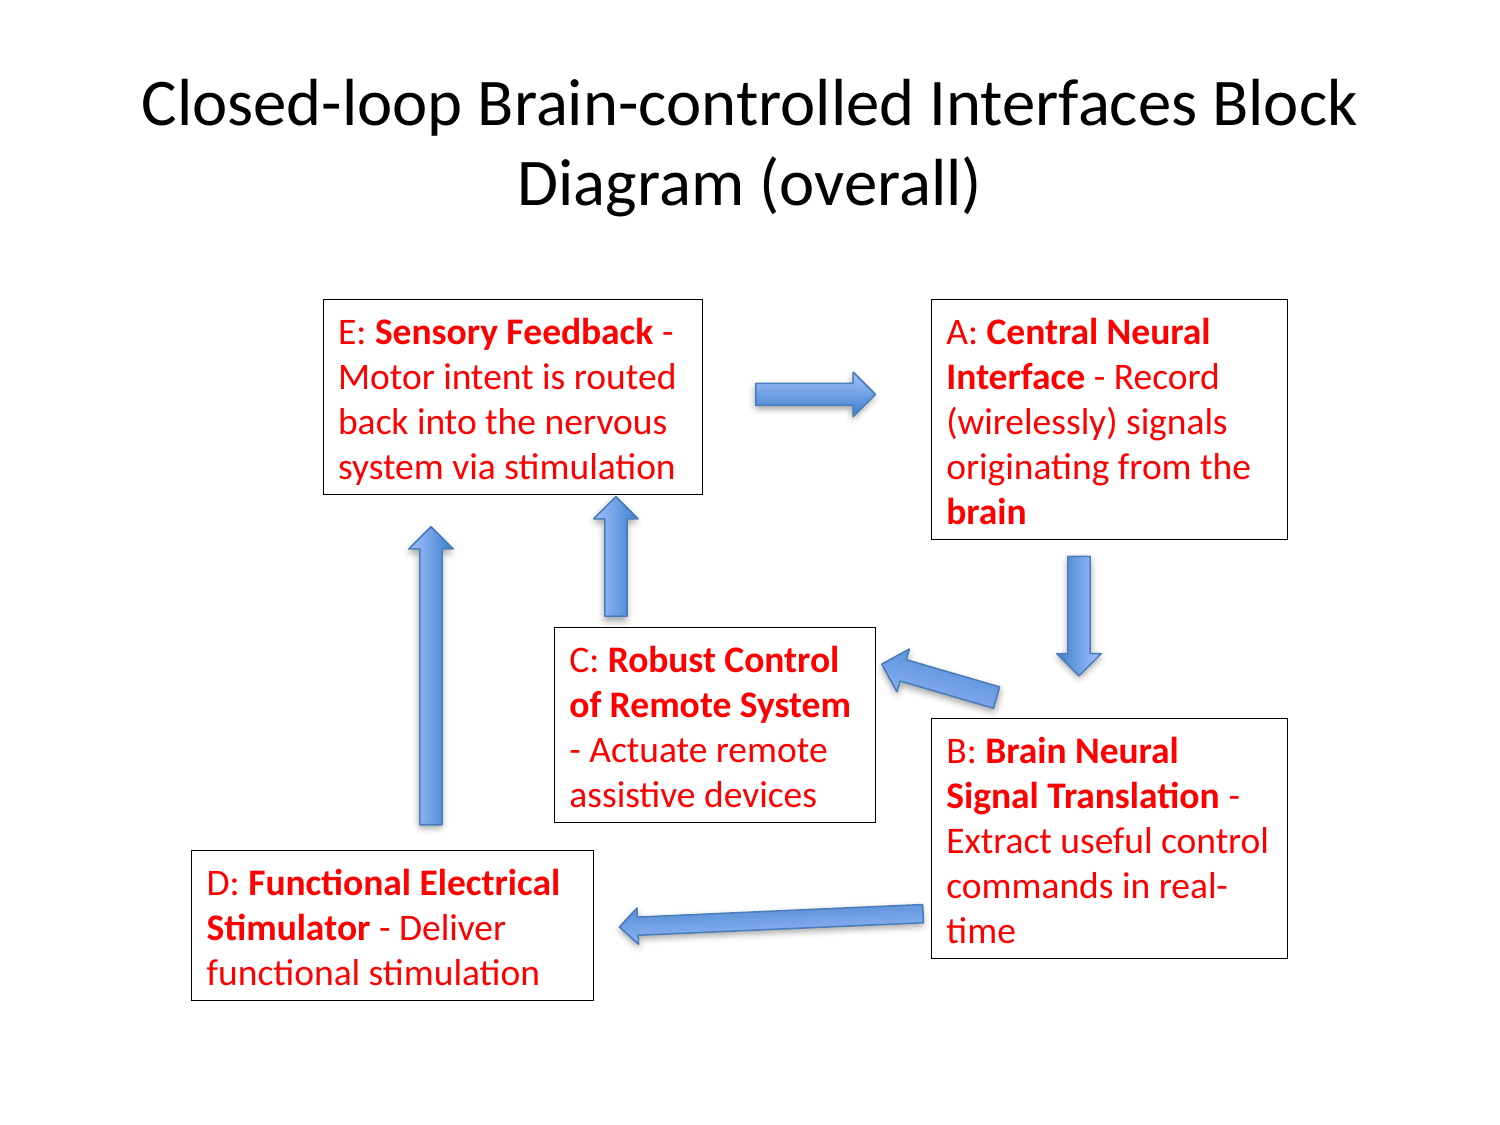

# Closed-loop Brain-controlled Interfaces Block Diagram (overall)
A: Central Neural Interface - Record (wirelessly) signals originating from the brain
E: Sensory Feedback - Motor intent is routed back into the nervous system via stimulation

C: Robust Control of Remote System - Actuate remote assistive devices

B: Brain Neural Signal Translation - Extract useful control commands in real-time
D: Functional Electrical Stimulator - Deliver functional stimulation